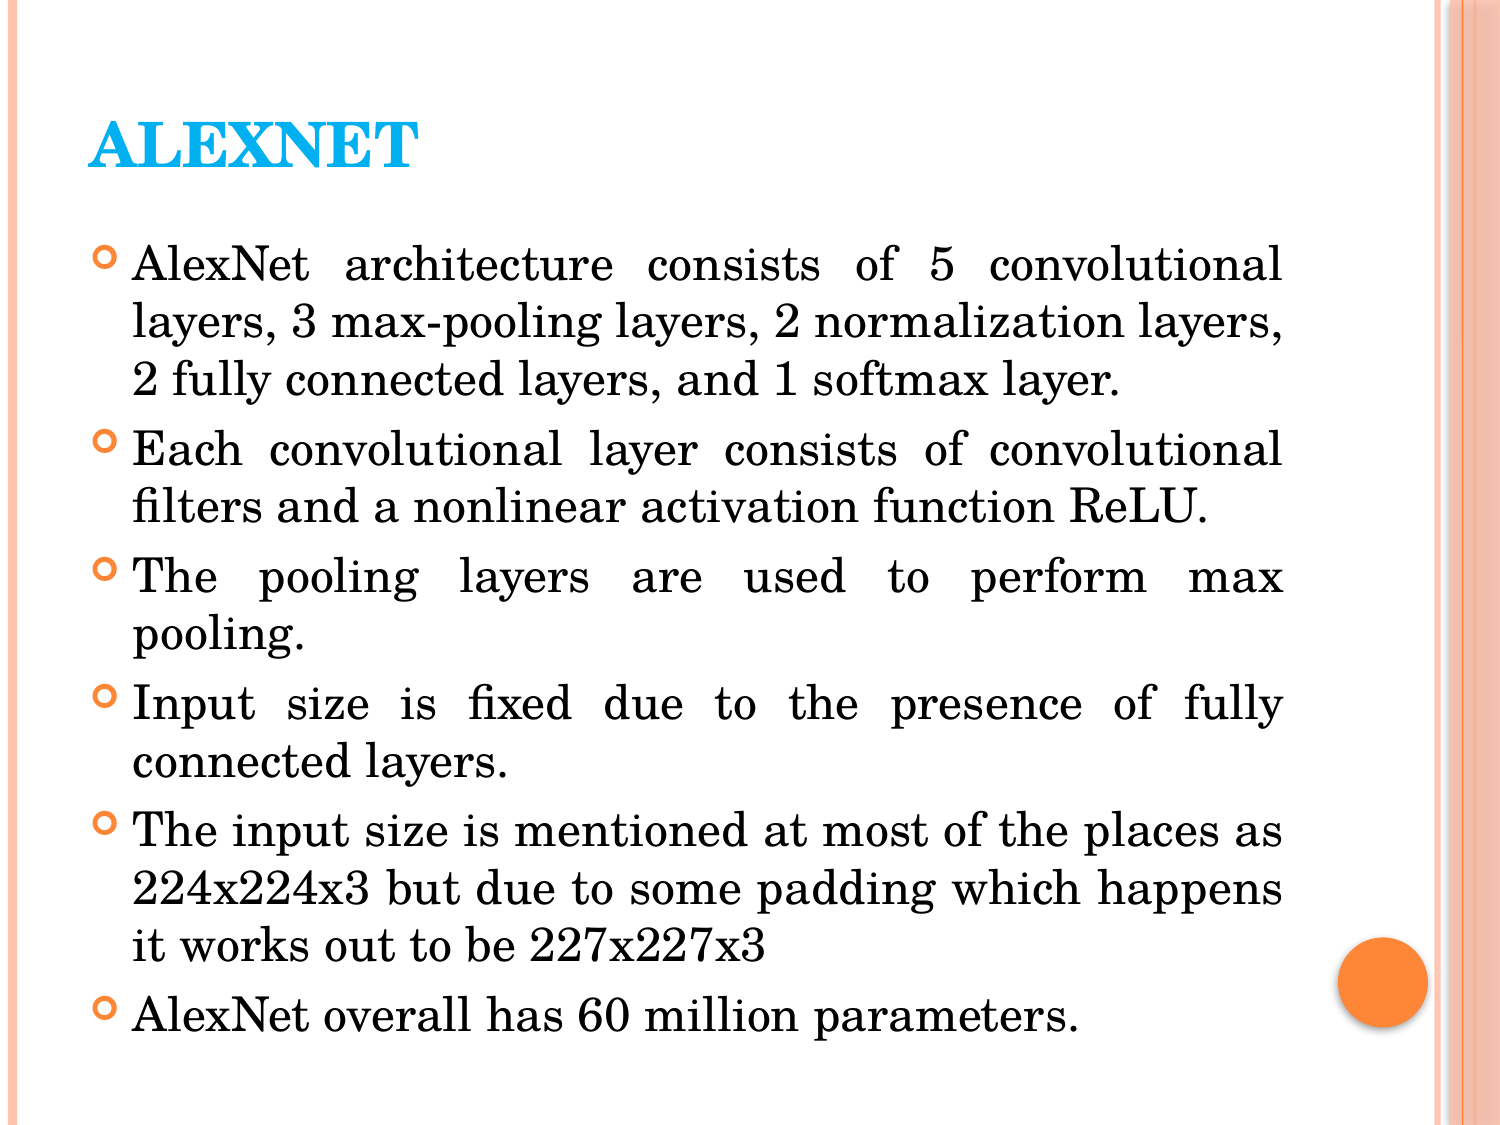

# AlexNet
AlexNet architecture consists of 5 convolutional layers, 3 max-pooling layers, 2 normalization layers, 2 fully connected layers, and 1 softmax layer.
Each convolutional layer consists of convolutional filters and a nonlinear activation function ReLU.
The pooling layers are used to perform max pooling.
Input size is fixed due to the presence of fully connected layers.
The input size is mentioned at most of the places as 224x224x3 but due to some padding which happens it works out to be 227x227x3
AlexNet overall has 60 million parameters.